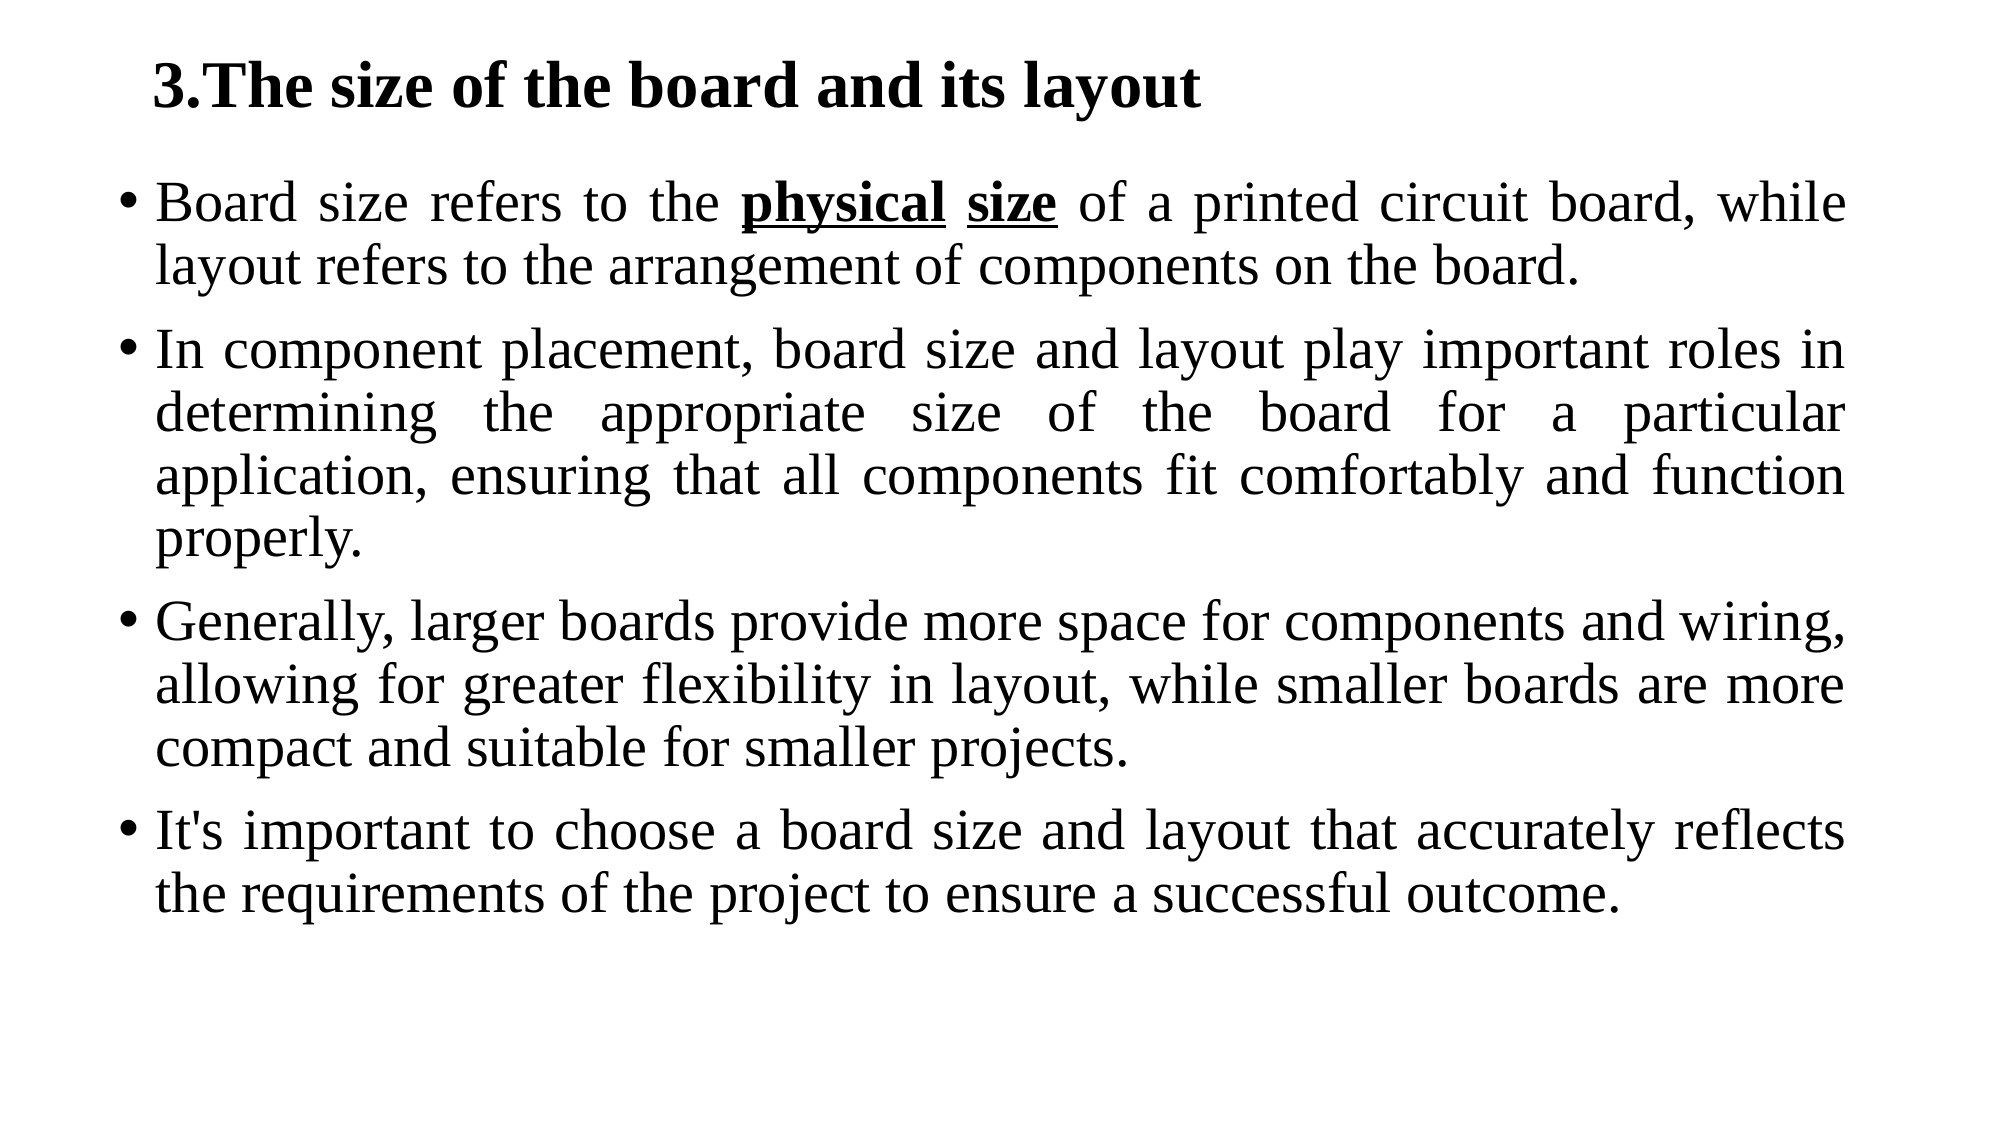

# 3.The size of the board and its layout
Board size refers to the physical size of a printed circuit board, while layout refers to the arrangement of components on the board.
In component placement, board size and layout play important roles in determining the appropriate size of the board for a particular application, ensuring that all components fit comfortably and function properly.
Generally, larger boards provide more space for components and wiring, allowing for greater flexibility in layout, while smaller boards are more compact and suitable for smaller projects.
It's important to choose a board size and layout that accurately reflects the requirements of the project to ensure a successful outcome.